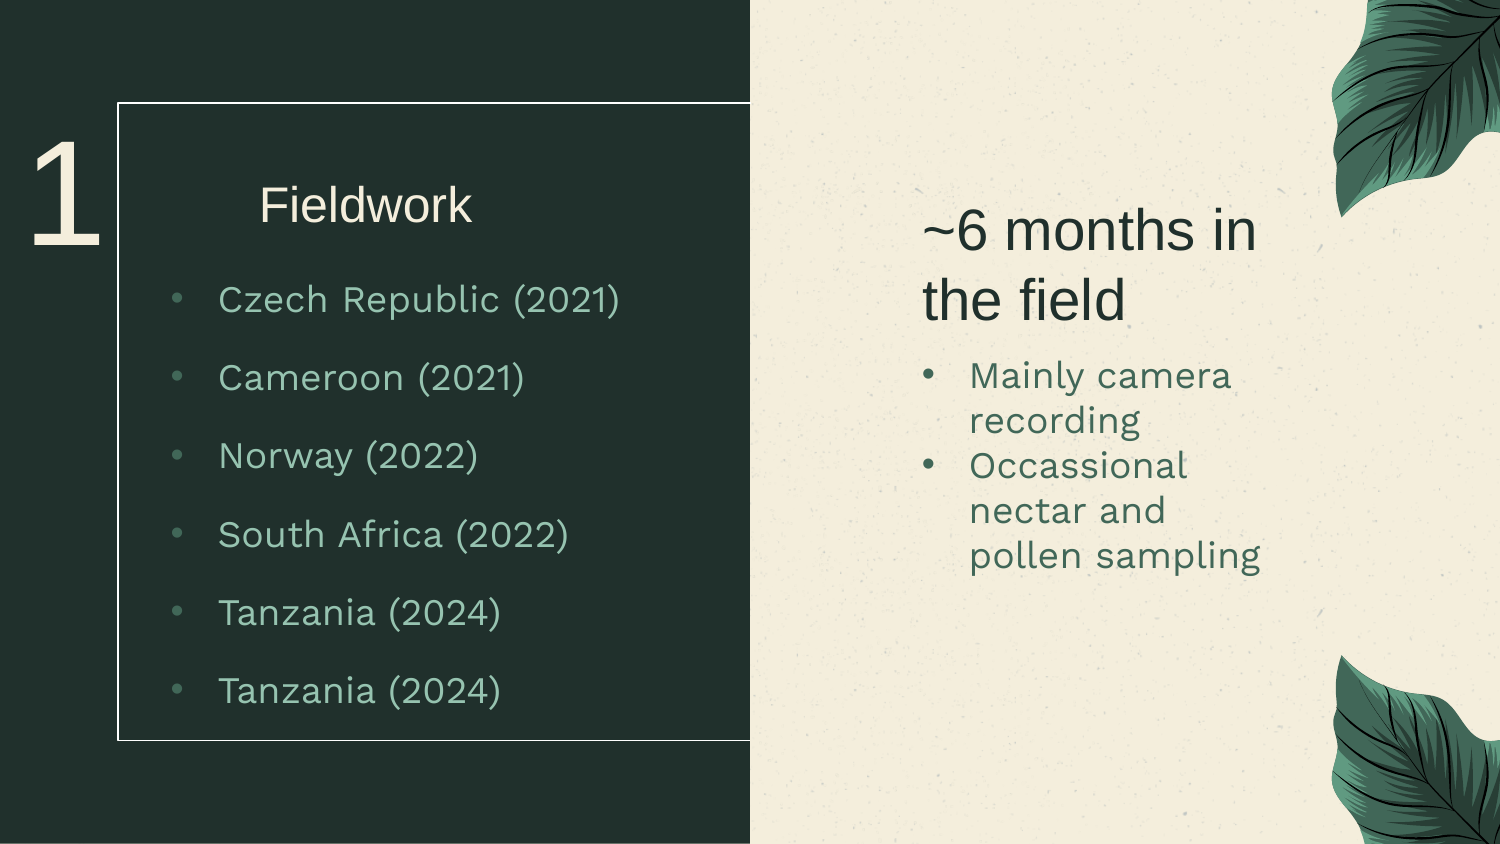

1
# Fieldwork
~6 months in the field
Czech Republic (2021)
Cameroon (2021)
Norway (2022)
South Africa (2022)
Tanzania (2024)
Tanzania (2024)
Mainly camera recording
Occassional nectar and pollen sampling